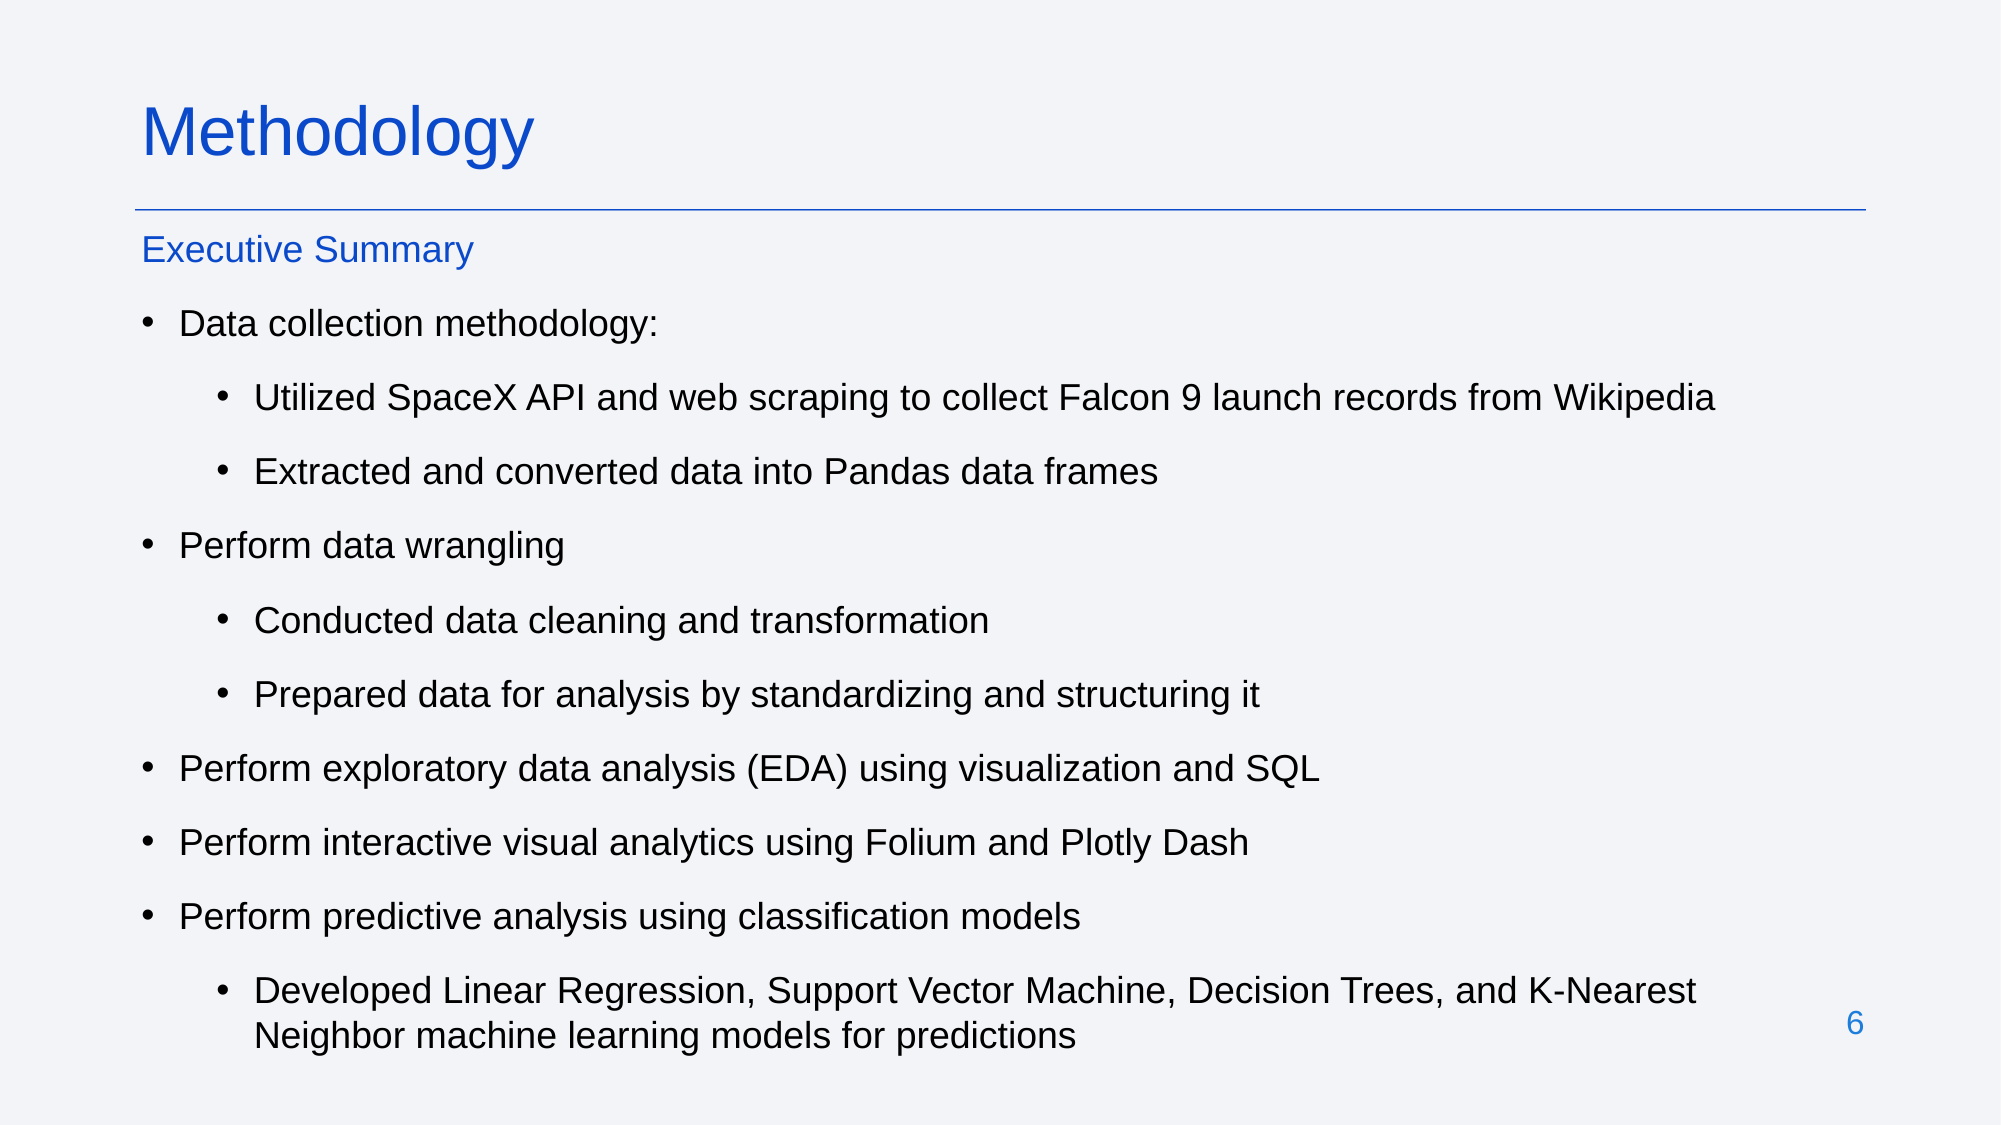

Methodology
Executive Summary
Data collection methodology:
Utilized SpaceX API and web scraping to collect Falcon 9 launch records from Wikipedia
Extracted and converted data into Pandas data frames
Perform data wrangling
Conducted data cleaning and transformation
Prepared data for analysis by standardizing and structuring it
Perform exploratory data analysis (EDA) using visualization and SQL
Perform interactive visual analytics using Folium and Plotly Dash
Perform predictive analysis using classification models
Developed Linear Regression, Support Vector Machine, Decision Trees, and K-Nearest Neighbor machine learning models for predictions
6